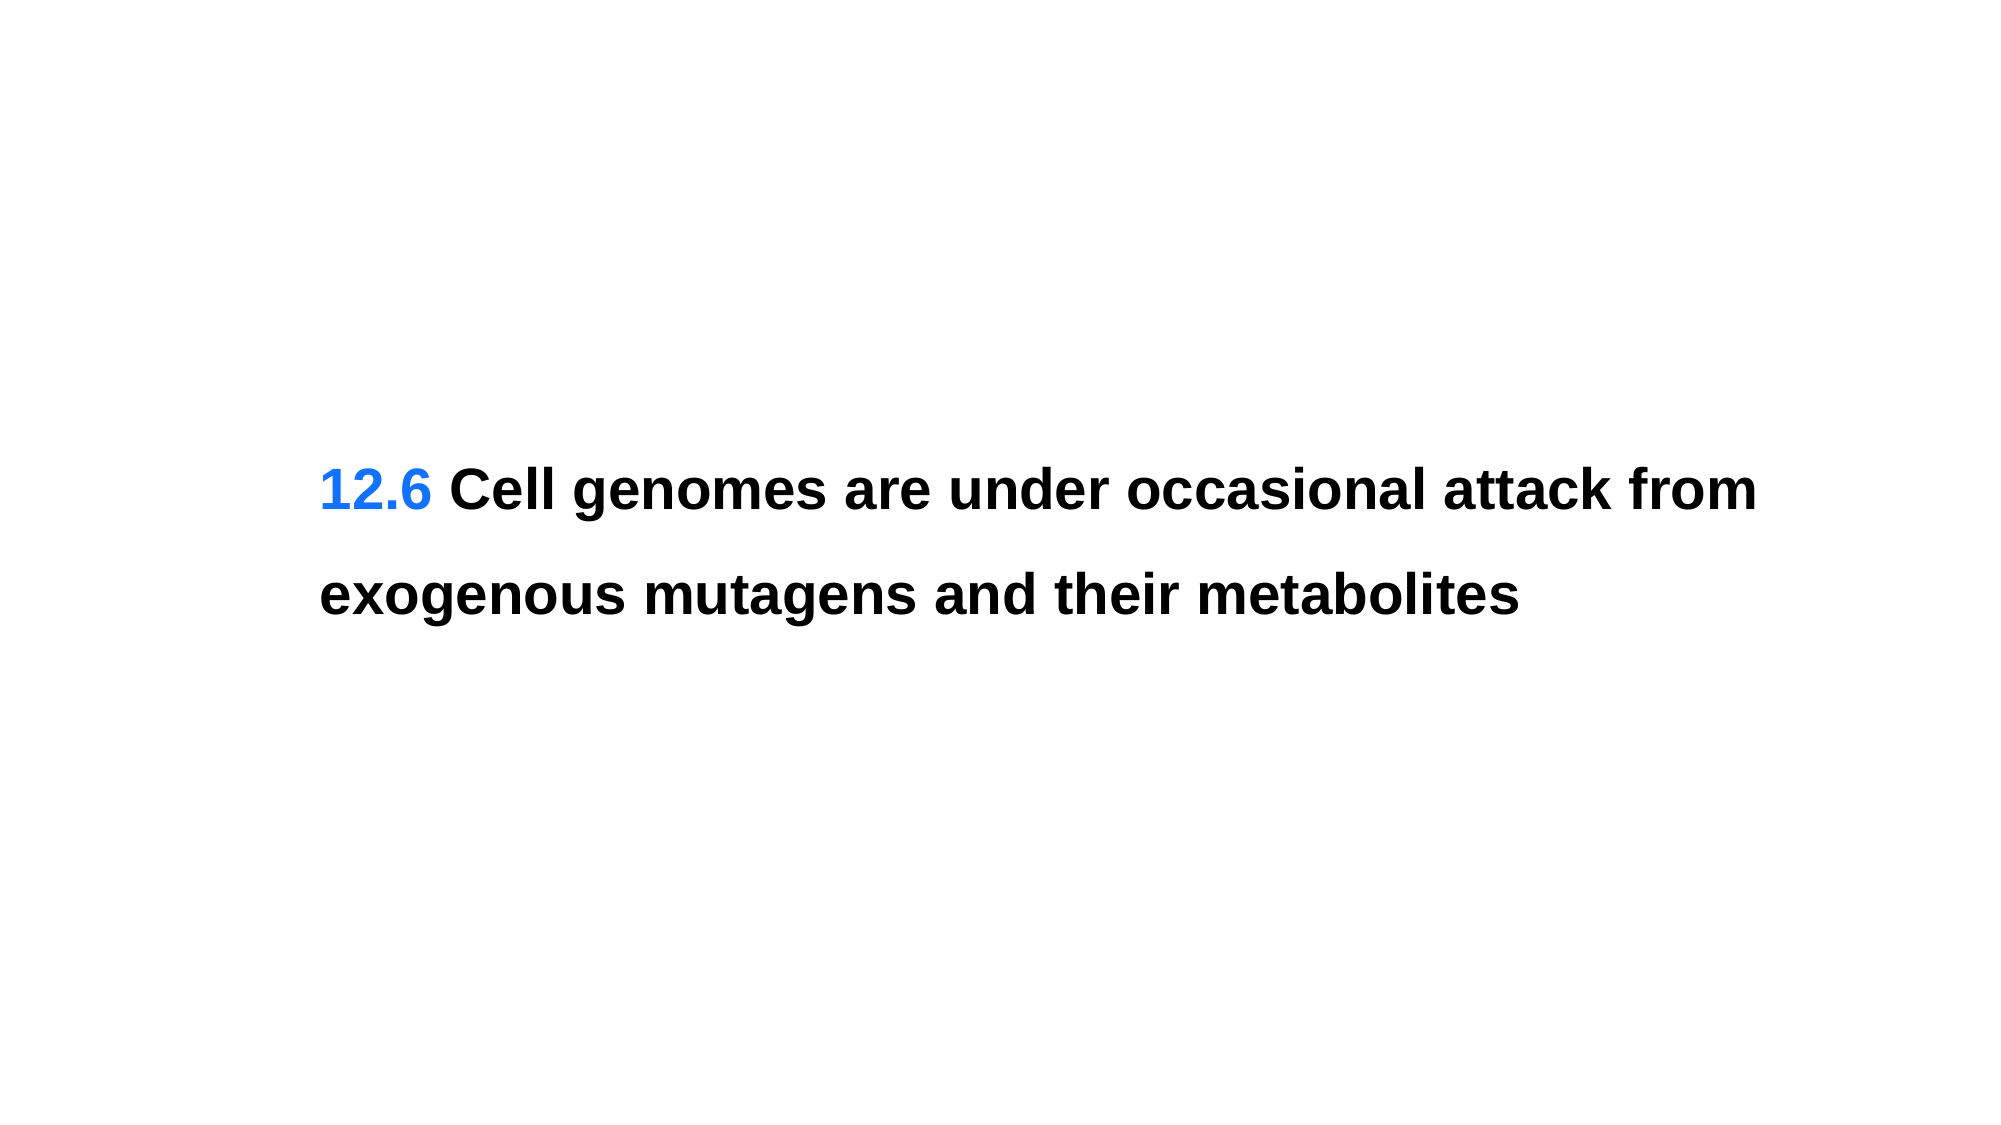

12.6 Cell genomes are under occasional attack from exogenous mutagens and their metabolites